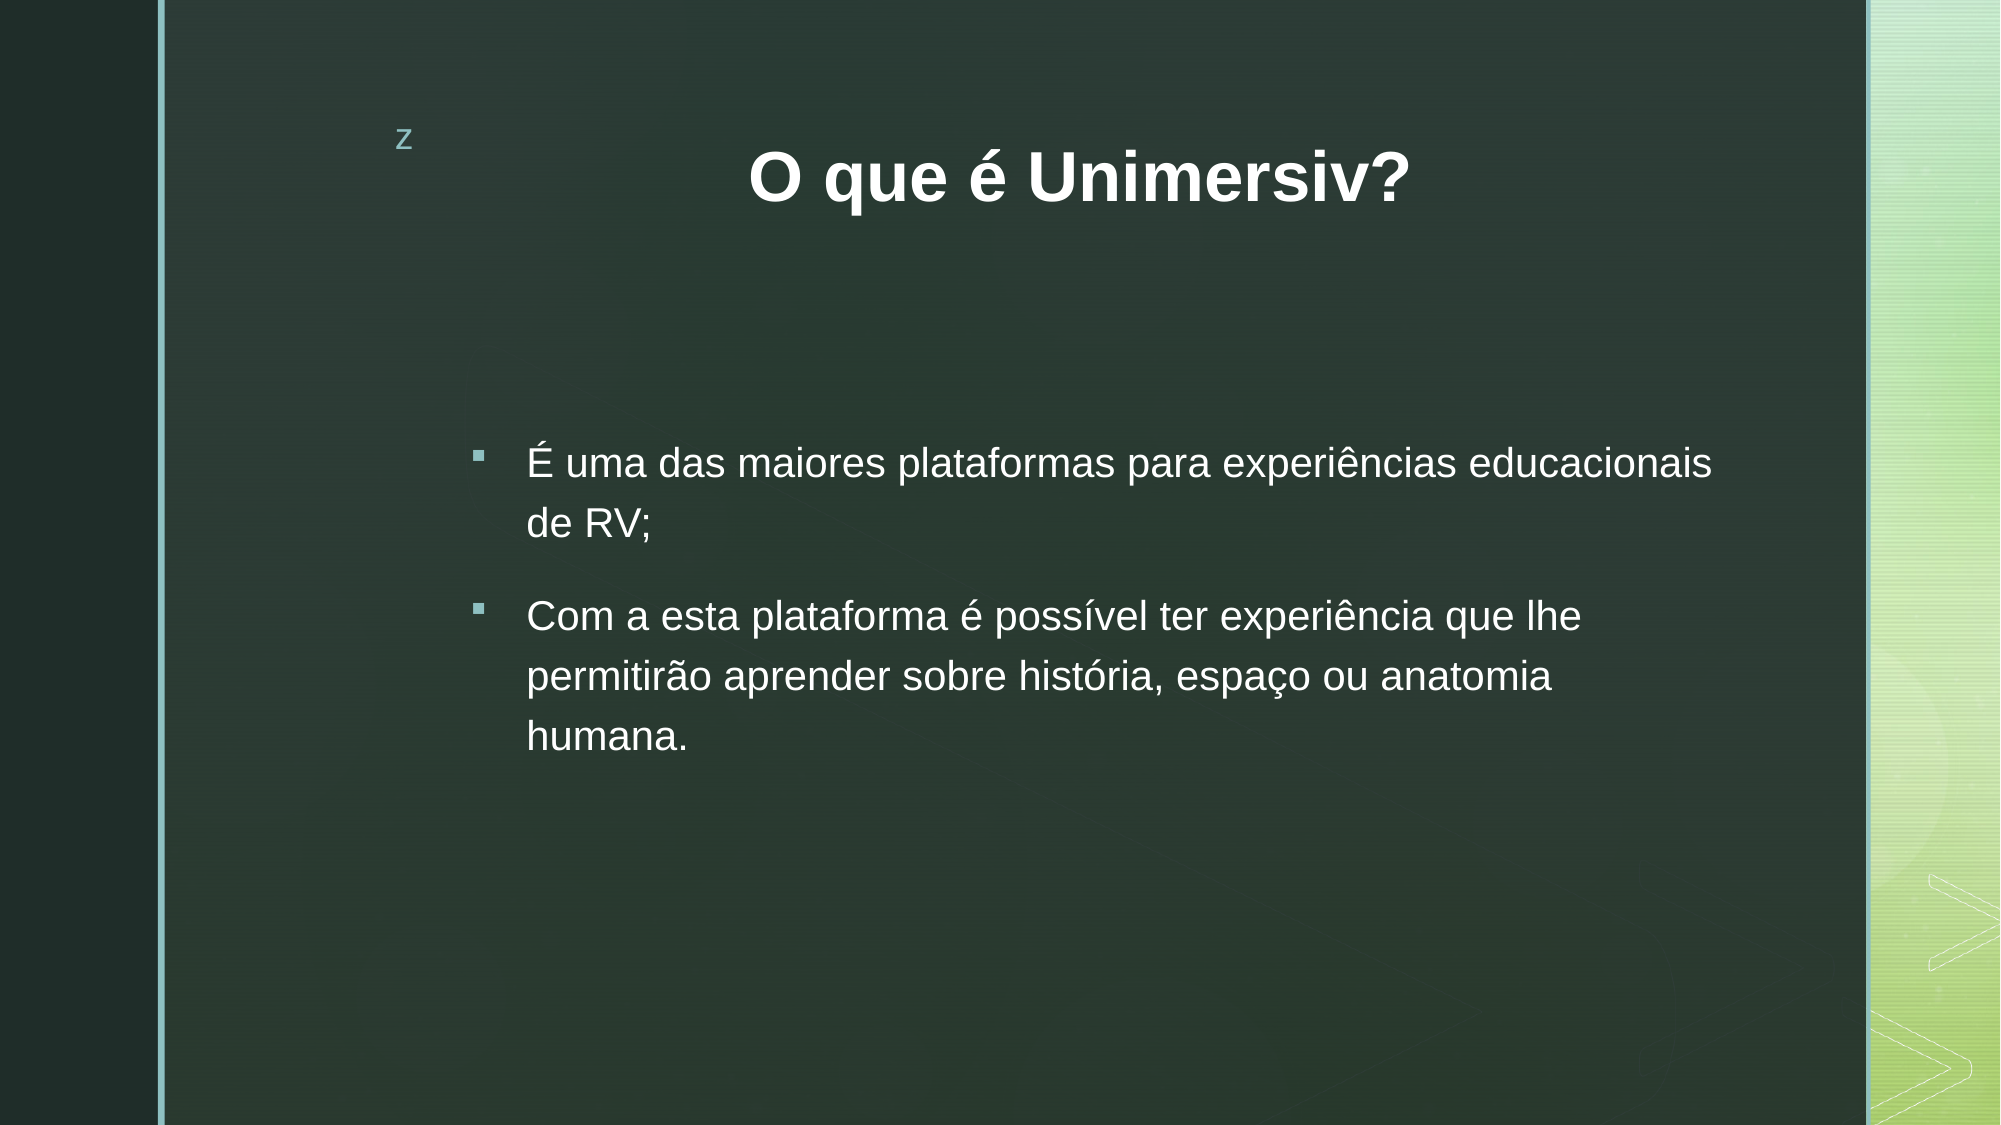

# O que é Unimersiv?
É uma das maiores plataformas para experiências educacionais de RV;
Com a esta plataforma é possível ter experiência que lhe permitirão aprender sobre história, espaço ou anatomia humana.